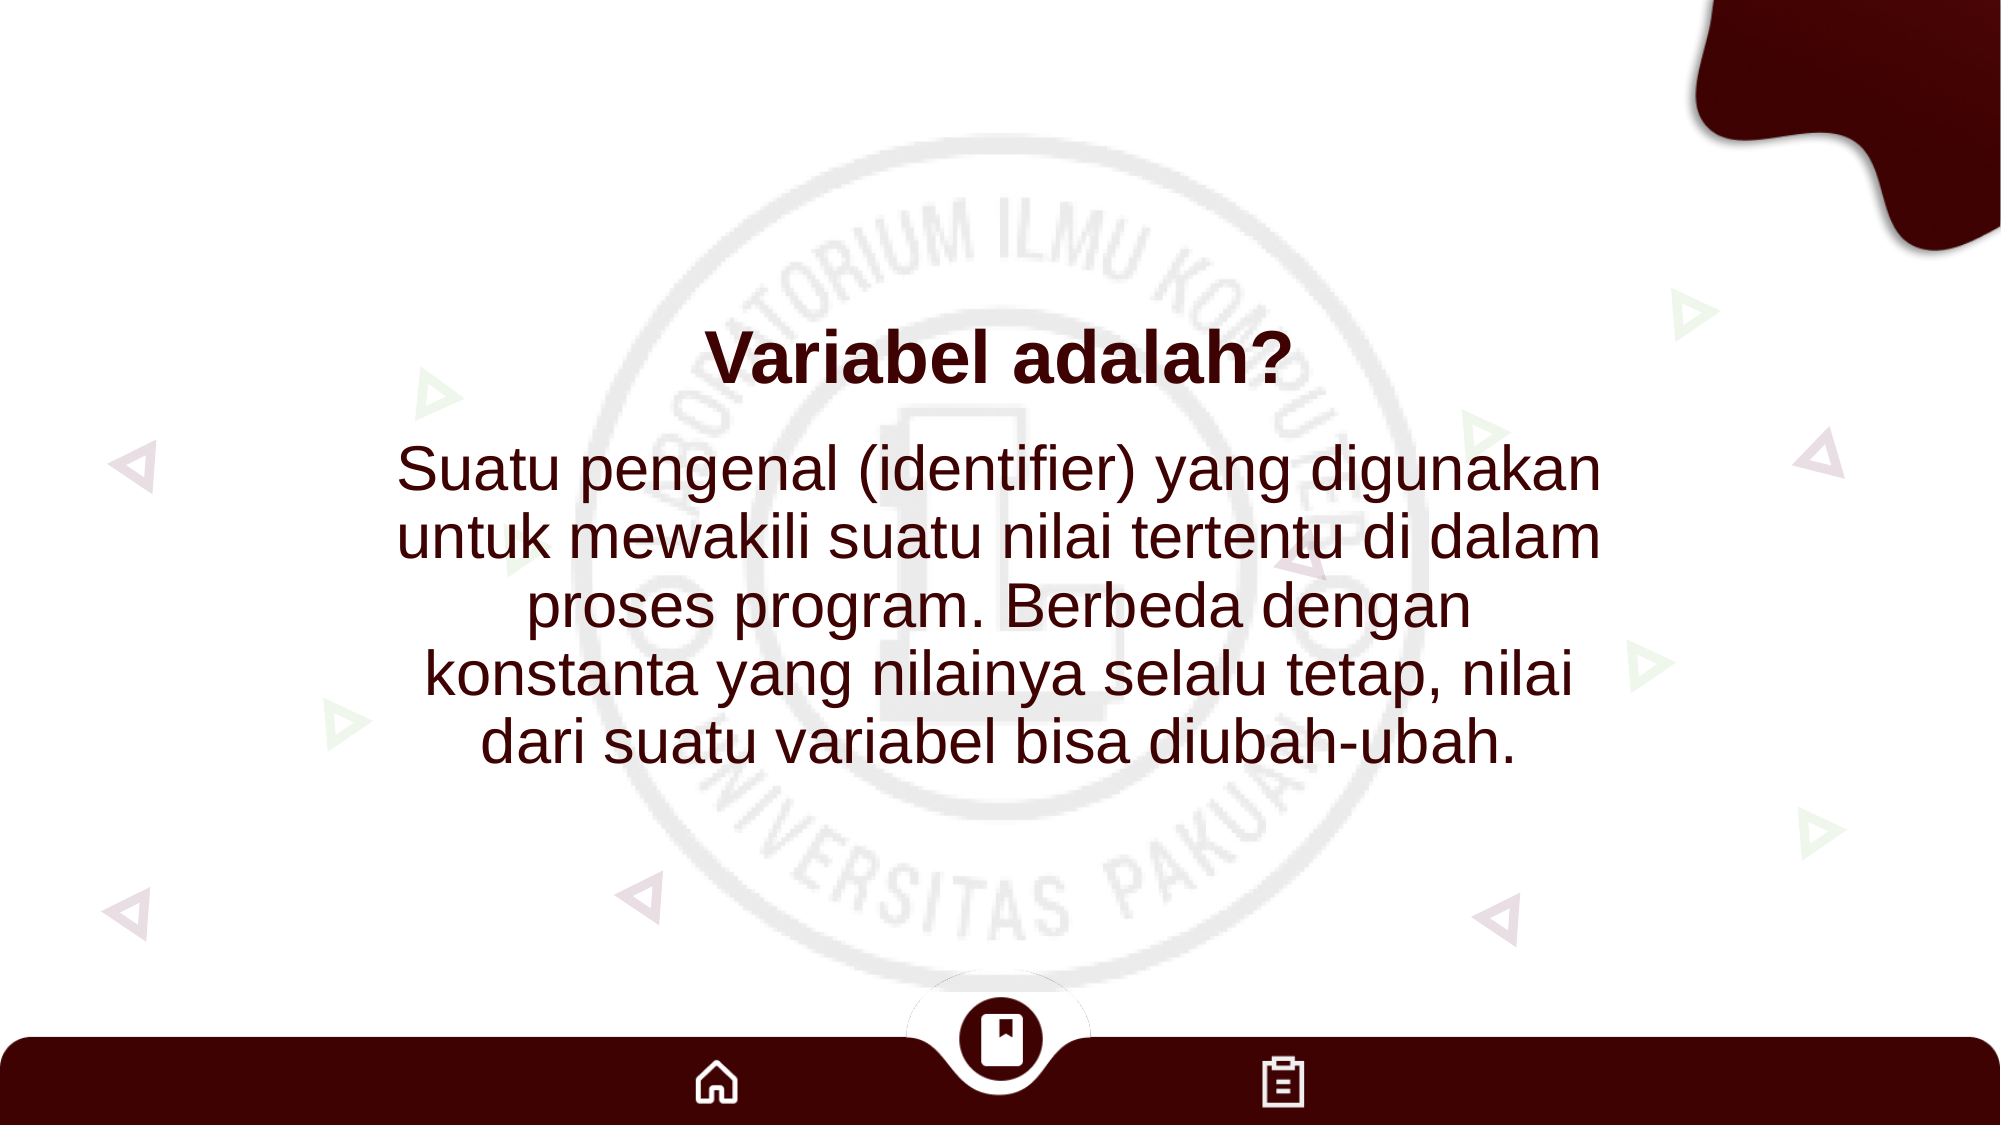

Variabel adalah?
Suatu pengenal (identifier) yang digunakan untuk mewakili suatu nilai tertentu di dalam proses program. Berbeda dengan konstanta yang nilainya selalu tetap, nilai dari suatu variabel bisa diubah-ubah.